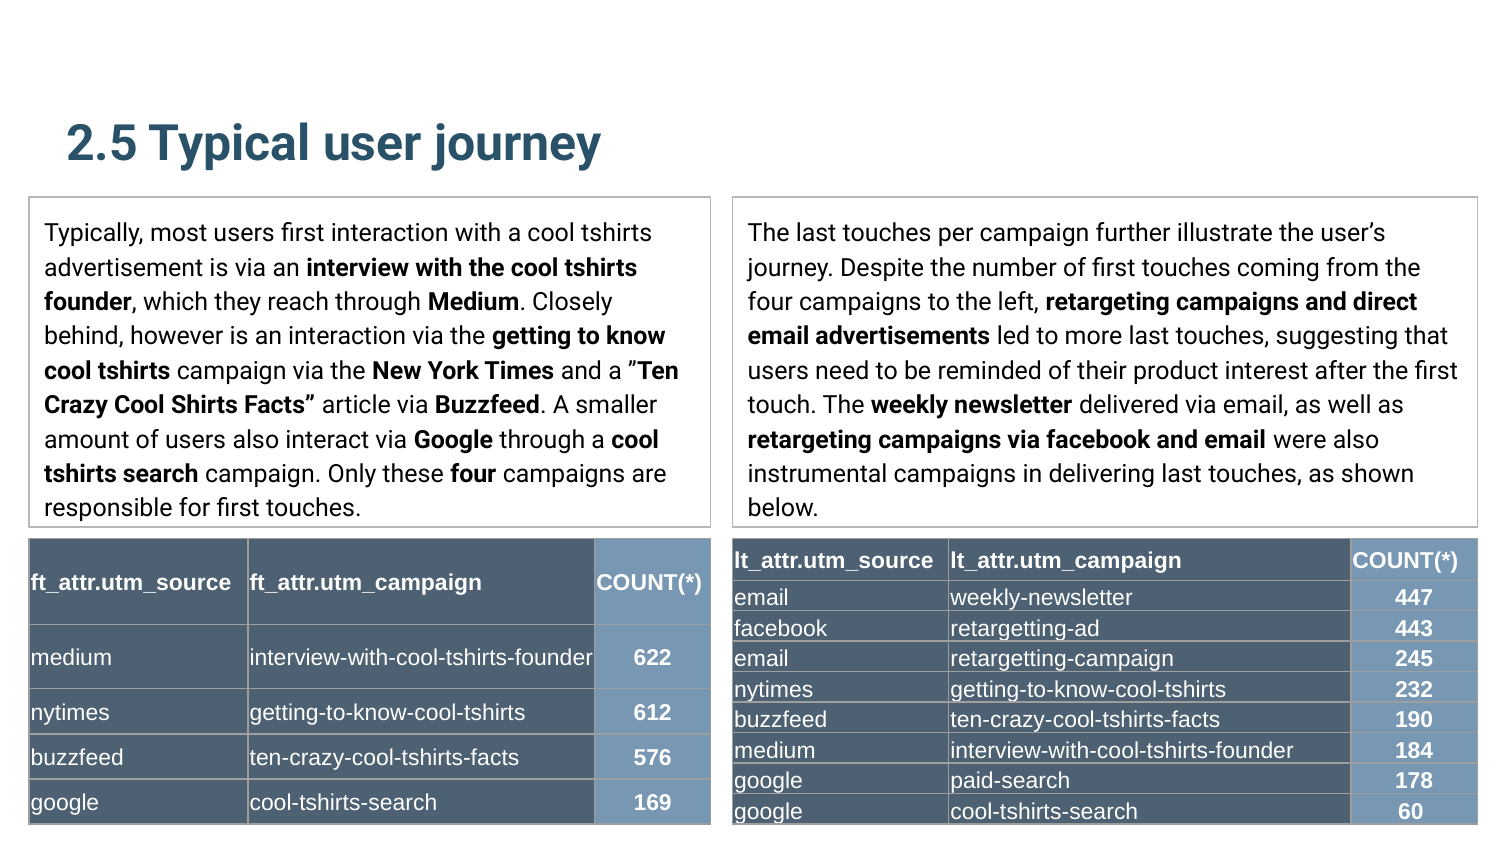

2.5 Typical user journey
Typically, most users first interaction with a cool tshirts advertisement is via an interview with the cool tshirts founder, which they reach through Medium. Closely behind, however is an interaction via the getting to know cool tshirts campaign via the New York Times and a ”Ten Crazy Cool Shirts Facts” article via Buzzfeed. A smaller amount of users also interact via Google through a cool tshirts search campaign. Only these four campaigns are responsible for first touches.
The last touches per campaign further illustrate the user’s journey. Despite the number of first touches coming from the four campaigns to the left, retargeting campaigns and direct email advertisements led to more last touches, suggesting that users need to be reminded of their product interest after the first touch. The weekly newsletter delivered via email, as well as retargeting campaigns via facebook and email were also instrumental campaigns in delivering last touches, as shown below.
| ft\_attr.utm\_source | ft\_attr.utm\_campaign | COUNT(\*) |
| --- | --- | --- |
| medium | interview-with-cool-tshirts-founder | 622 |
| nytimes | getting-to-know-cool-tshirts | 612 |
| buzzfeed | ten-crazy-cool-tshirts-facts | 576 |
| google | cool-tshirts-search | 169 |
| lt\_attr.utm\_source | lt\_attr.utm\_campaign | COUNT(\*) |
| --- | --- | --- |
| email | weekly-newsletter | 447 |
| facebook | retargetting-ad | 443 |
| email | retargetting-campaign | 245 |
| nytimes | getting-to-know-cool-tshirts | 232 |
| buzzfeed | ten-crazy-cool-tshirts-facts | 190 |
| medium | interview-with-cool-tshirts-founder | 184 |
| google | paid-search | 178 |
| google | cool-tshirts-search | 60 |